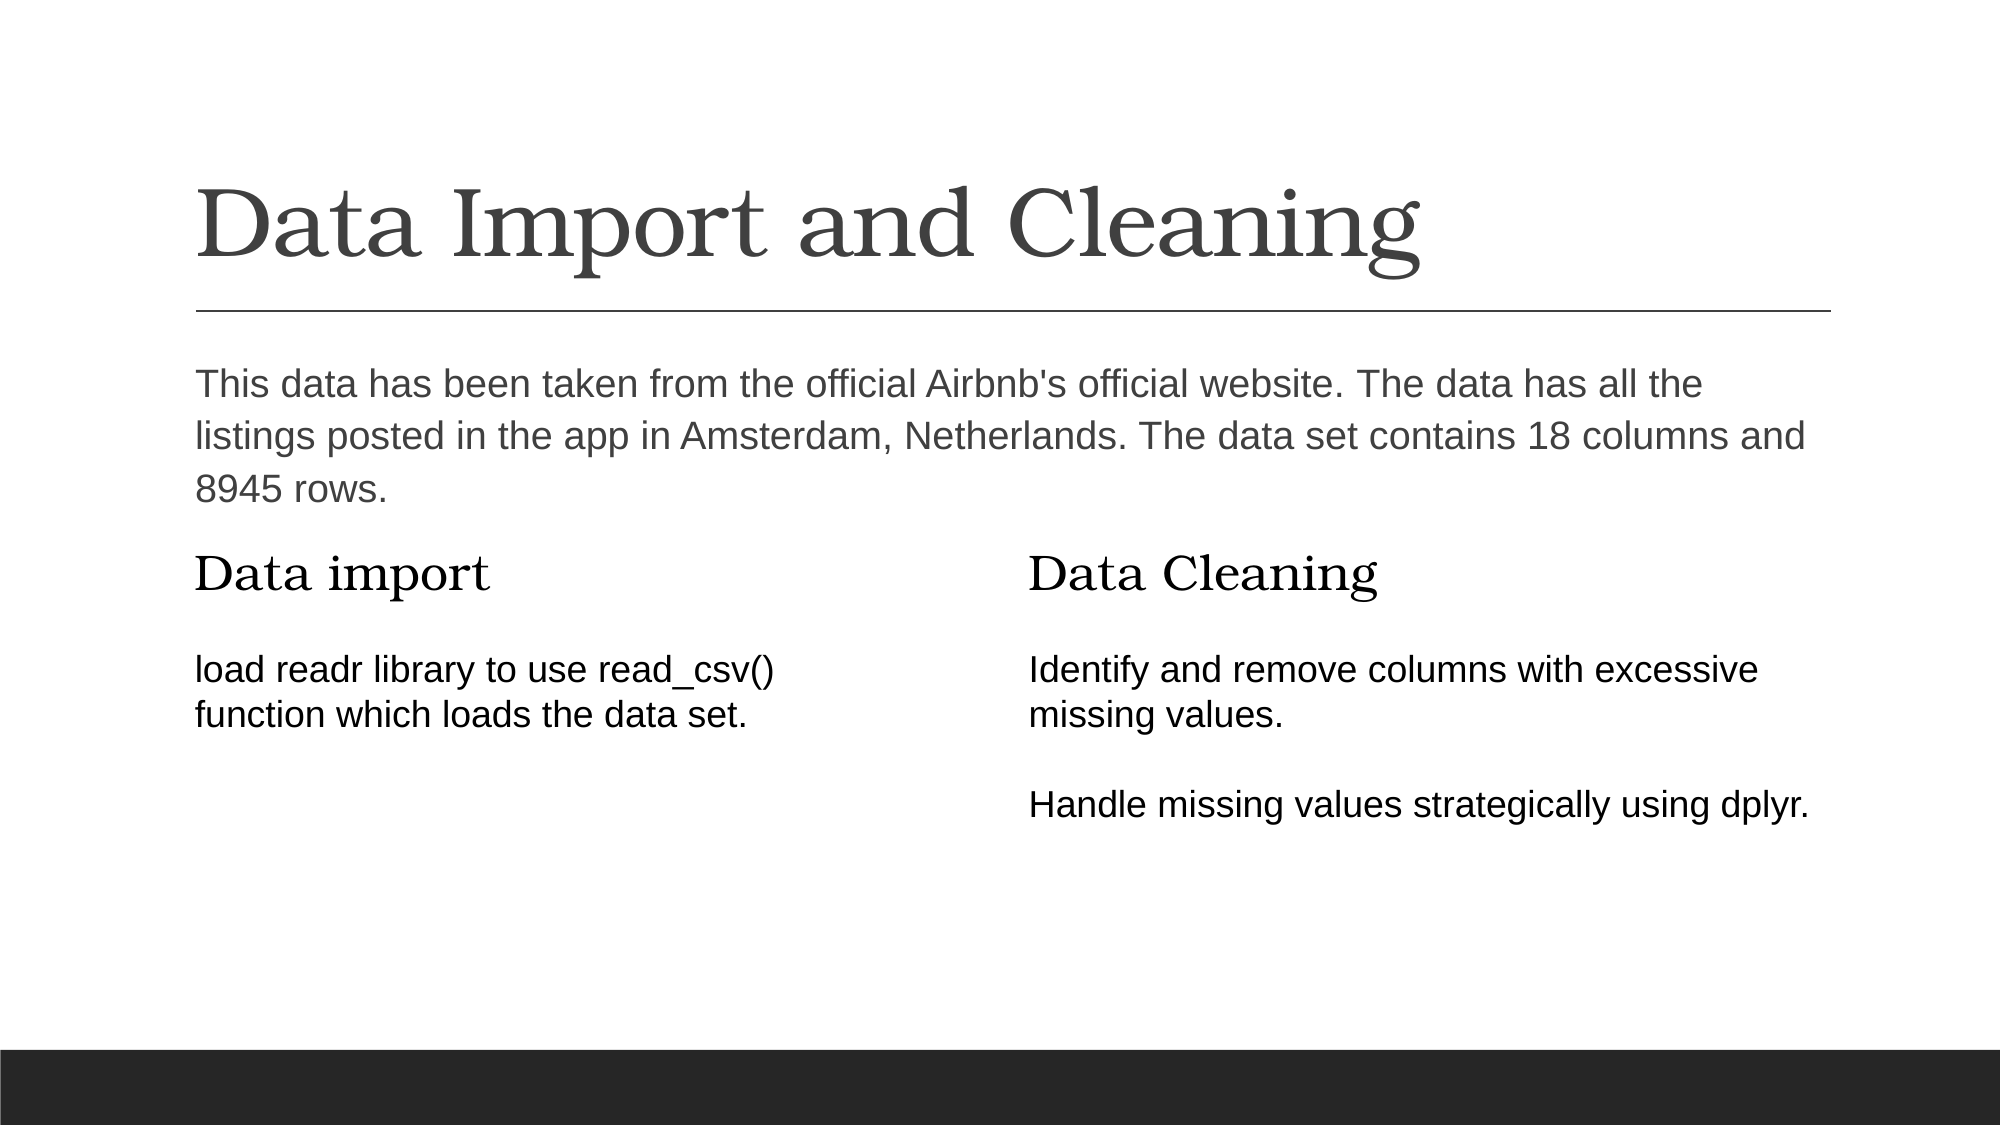

# Data Import and Cleaning
This data has been taken from the official Airbnb's official website. The data has all the listings posted in the app in Amsterdam, Netherlands. The data set contains 18 columns and 8945 rows.
Data import

load readr library to use read_csv() function which loads the data set.

Data Cleaning

Identify and remove columns with excessive missing values.
Handle missing values strategically using dplyr.